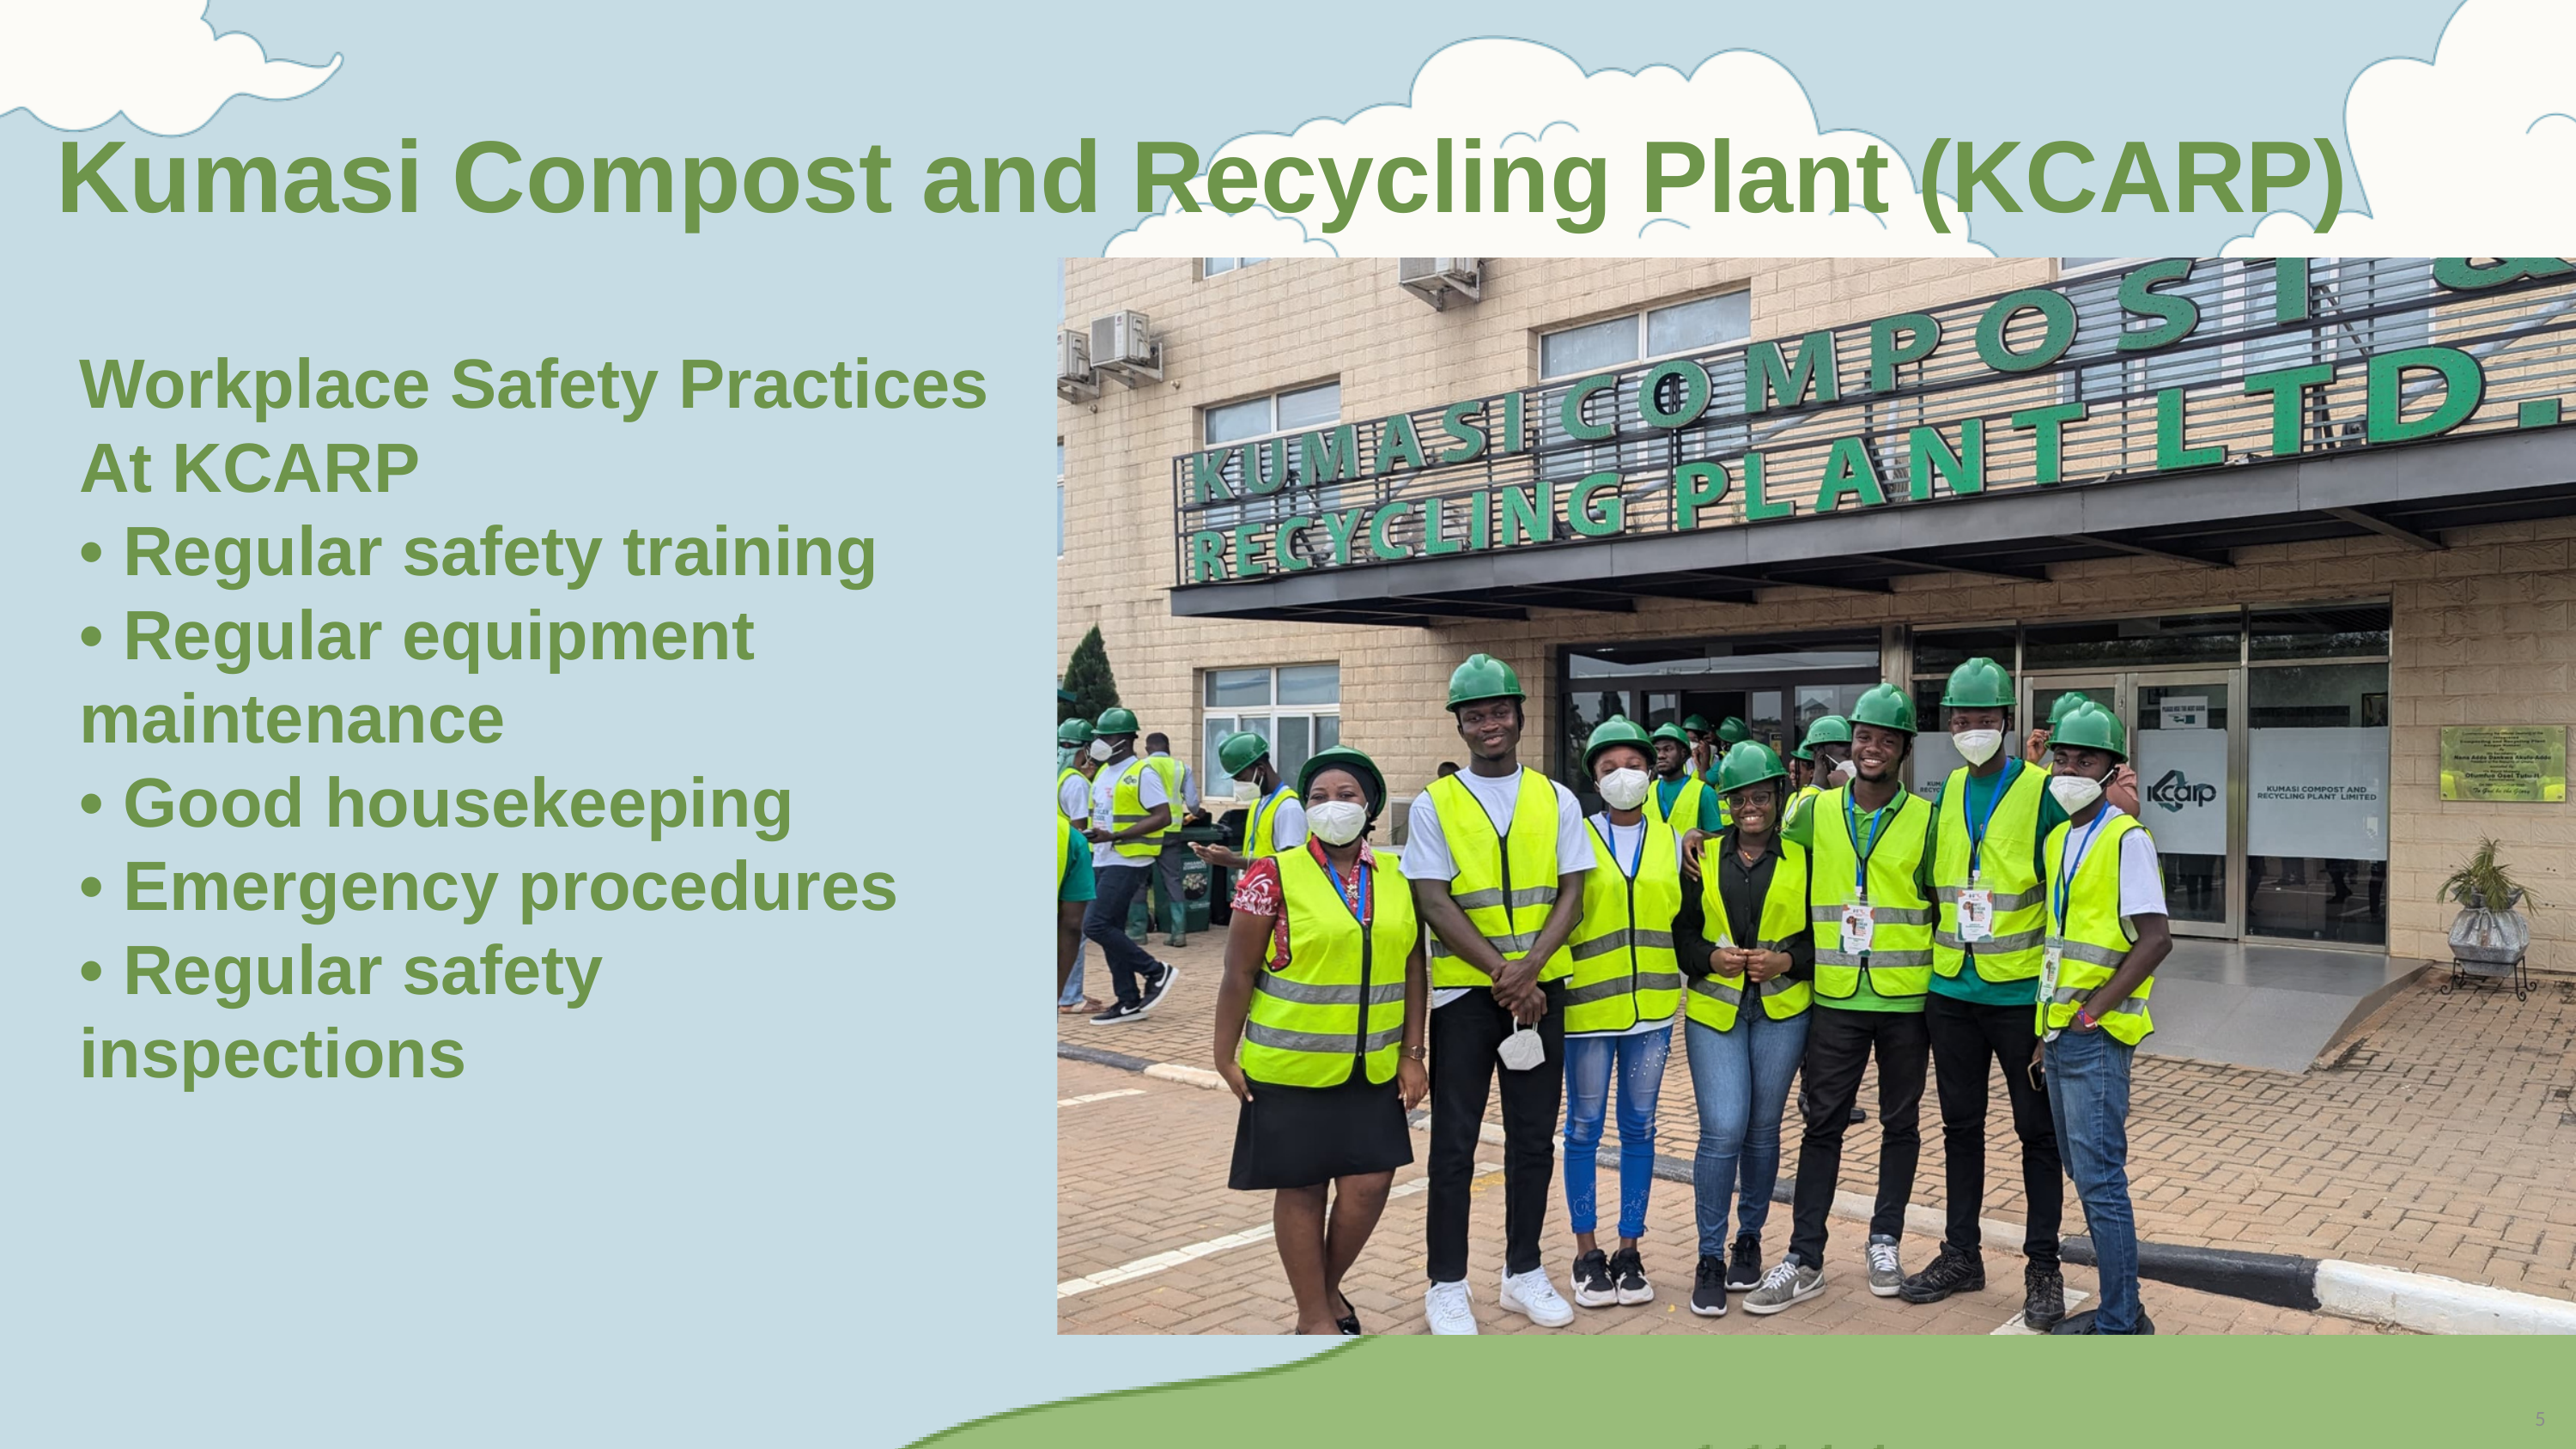

Kumasi Compost and Recycling Plant (KCARP)

Workplace Safety Practices At KCARP
• Regular safety training
• Regular equipment maintenance
• Good housekeeping
• Emergency procedures
• Regular safety inspections

5